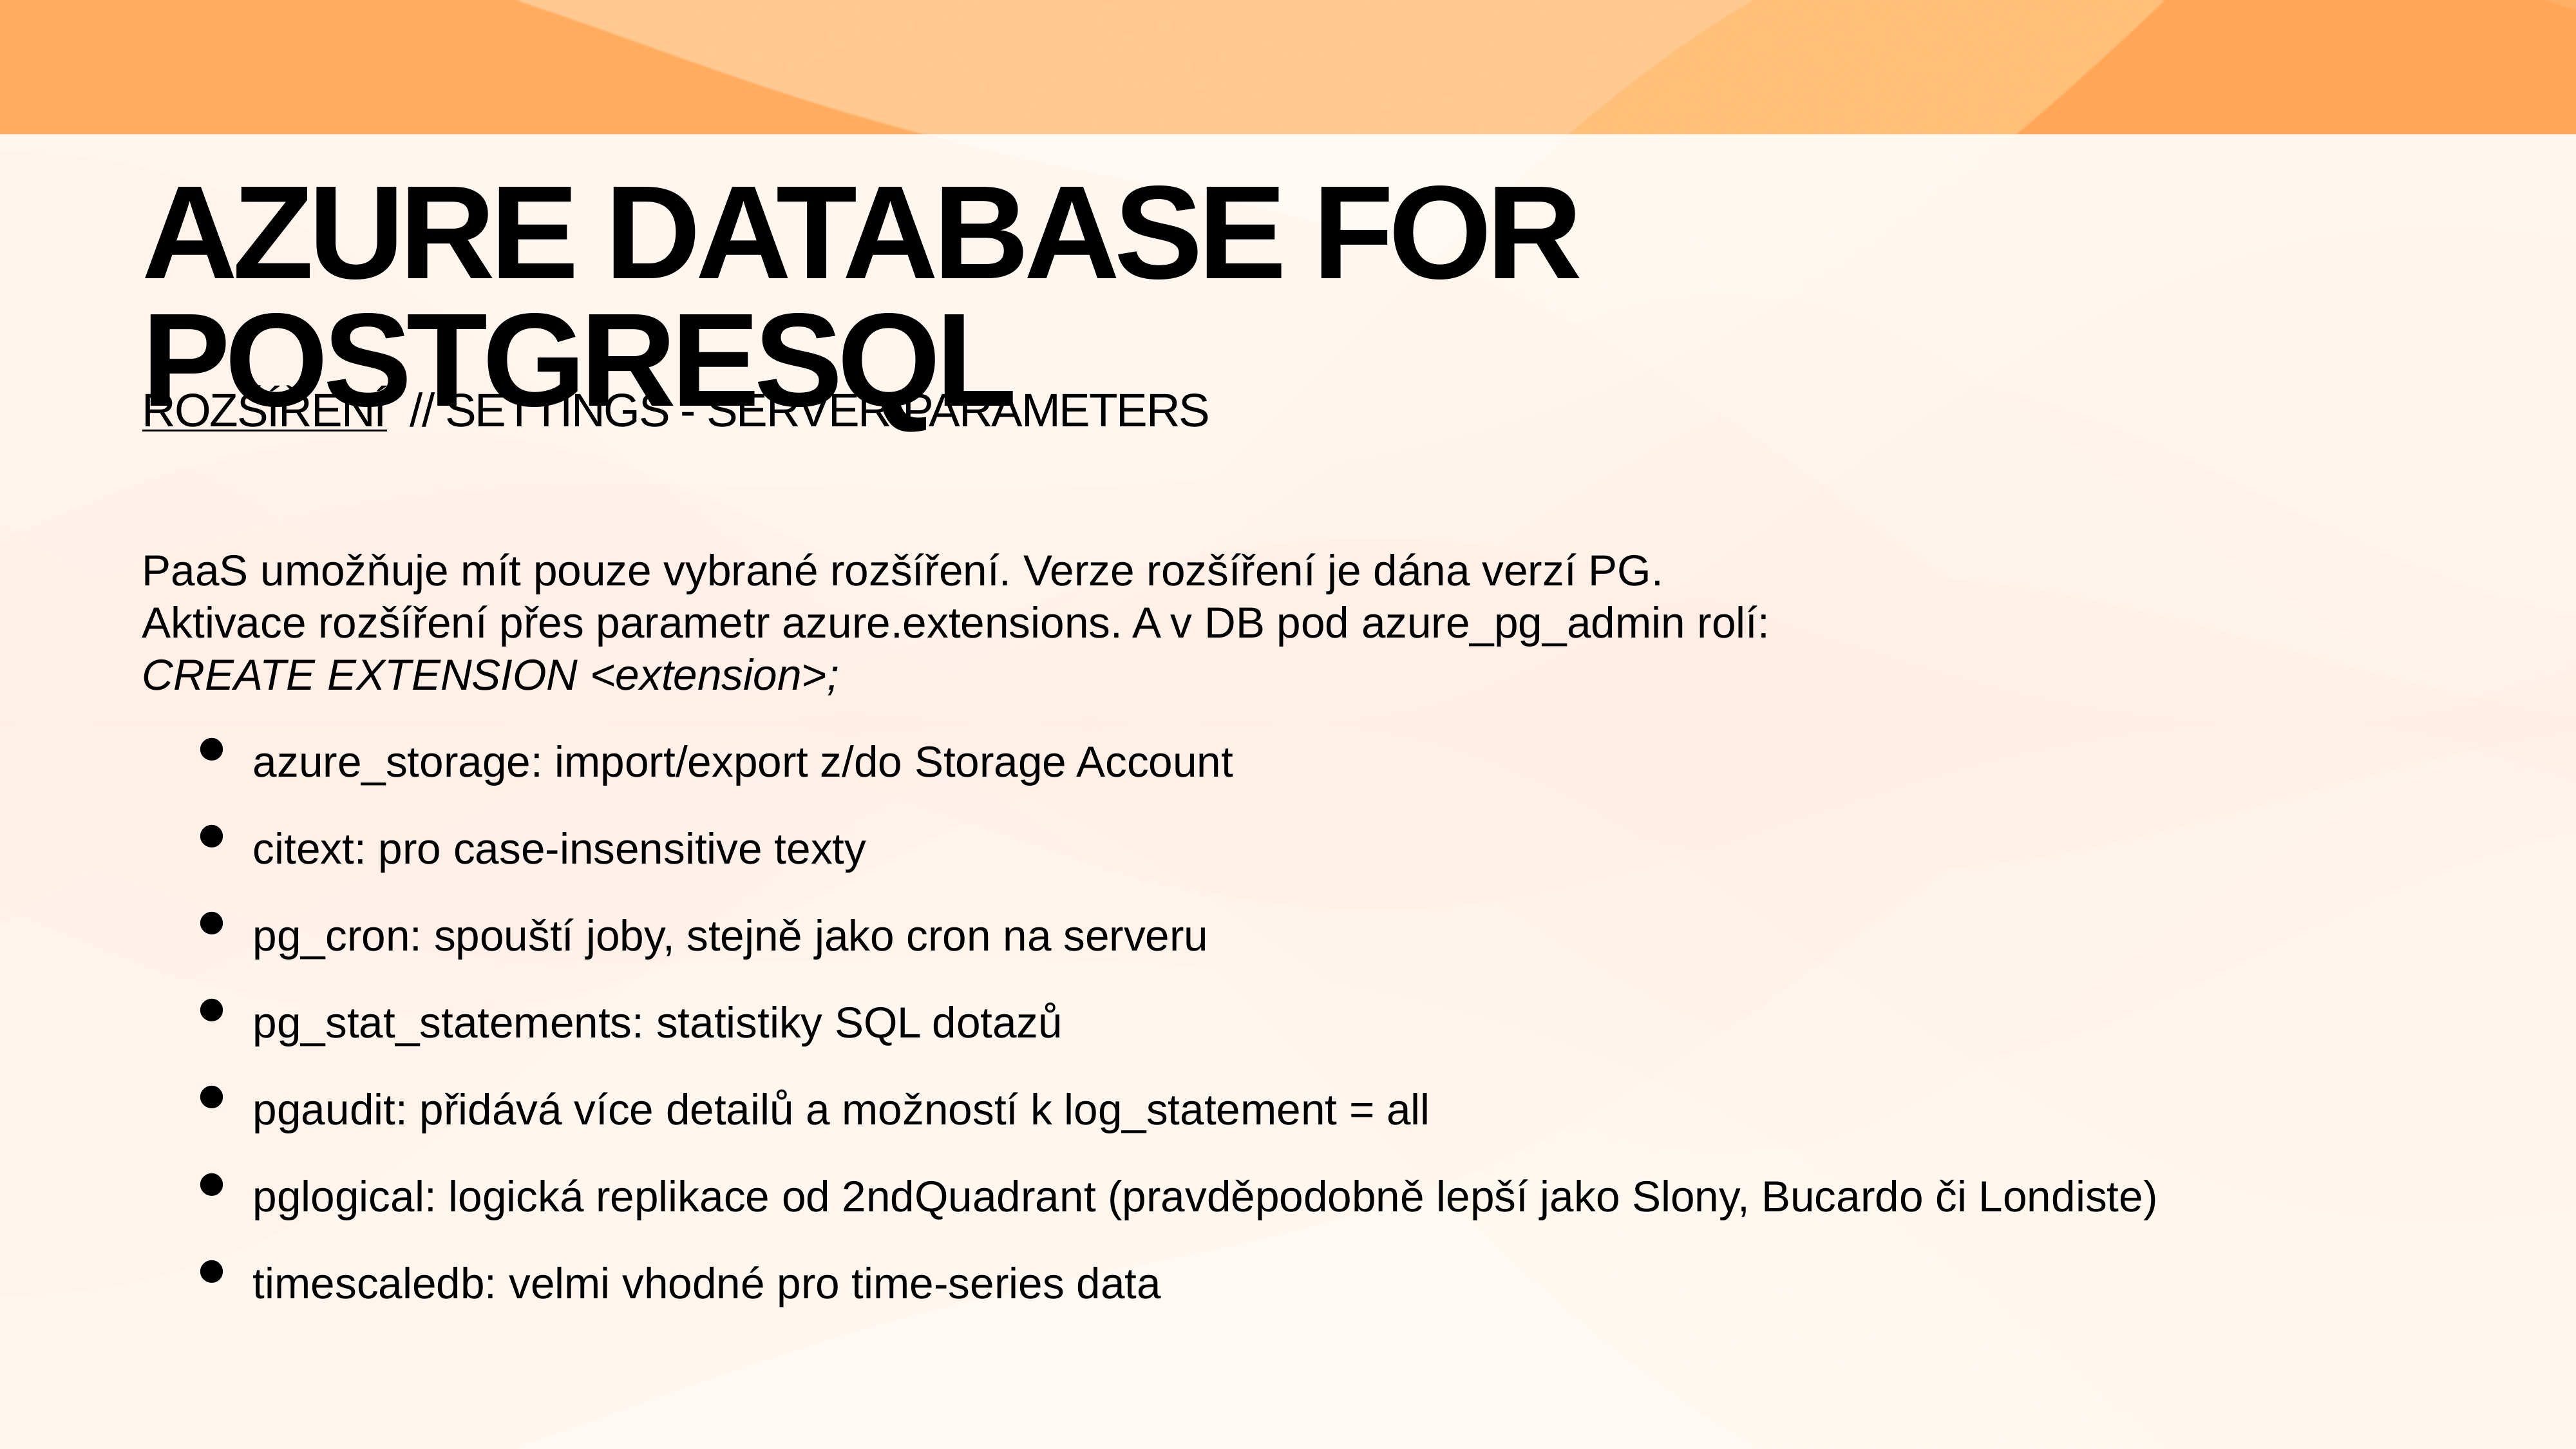

# Azure database for PostgreSQL
rozšíření  // Settings - Server parameters
PaaS umožňuje mít pouze vybrané rozšíření. Verze rozšíření je dána verzí PG.
Aktivace rozšíření přes parametr azure.extensions. A v DB pod azure_pg_admin rolí:
CREATE EXTENSION <extension>;
azure_storage: import/export z/do Storage Account
citext: pro case-insensitive texty
pg_cron: spouští joby, stejně jako cron na serveru
pg_stat_statements: statistiky SQL dotazů
pgaudit: přidává více detailů a možností k log_statement = all
pglogical: logická replikace od 2ndQuadrant (pravděpodobně lepší jako Slony, Bucardo či Londiste)
timescaledb: velmi vhodné pro time-series data
13